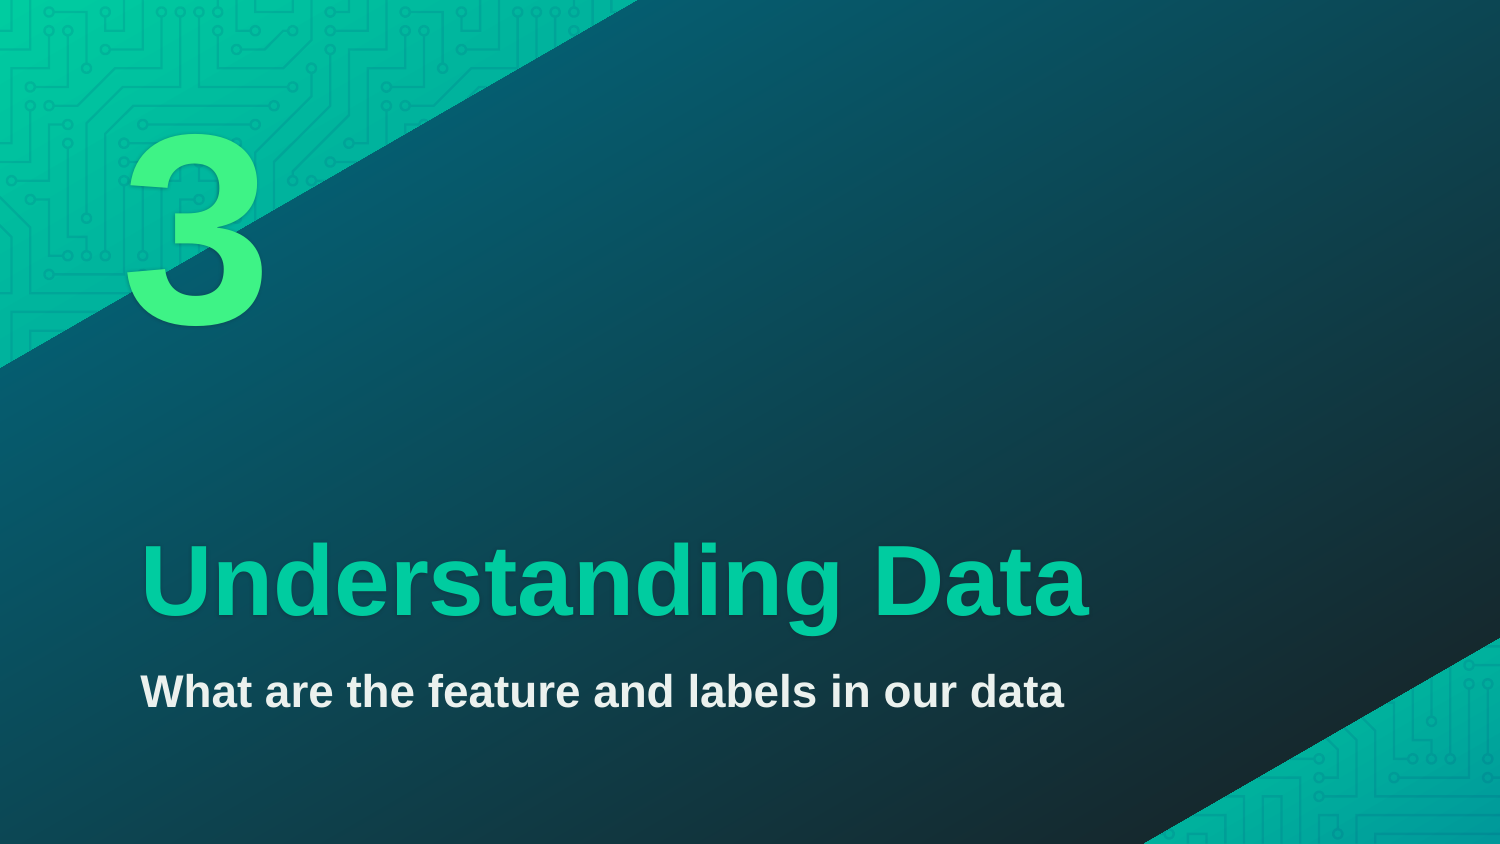

3
# Understanding Data
What are the feature and labels in our data